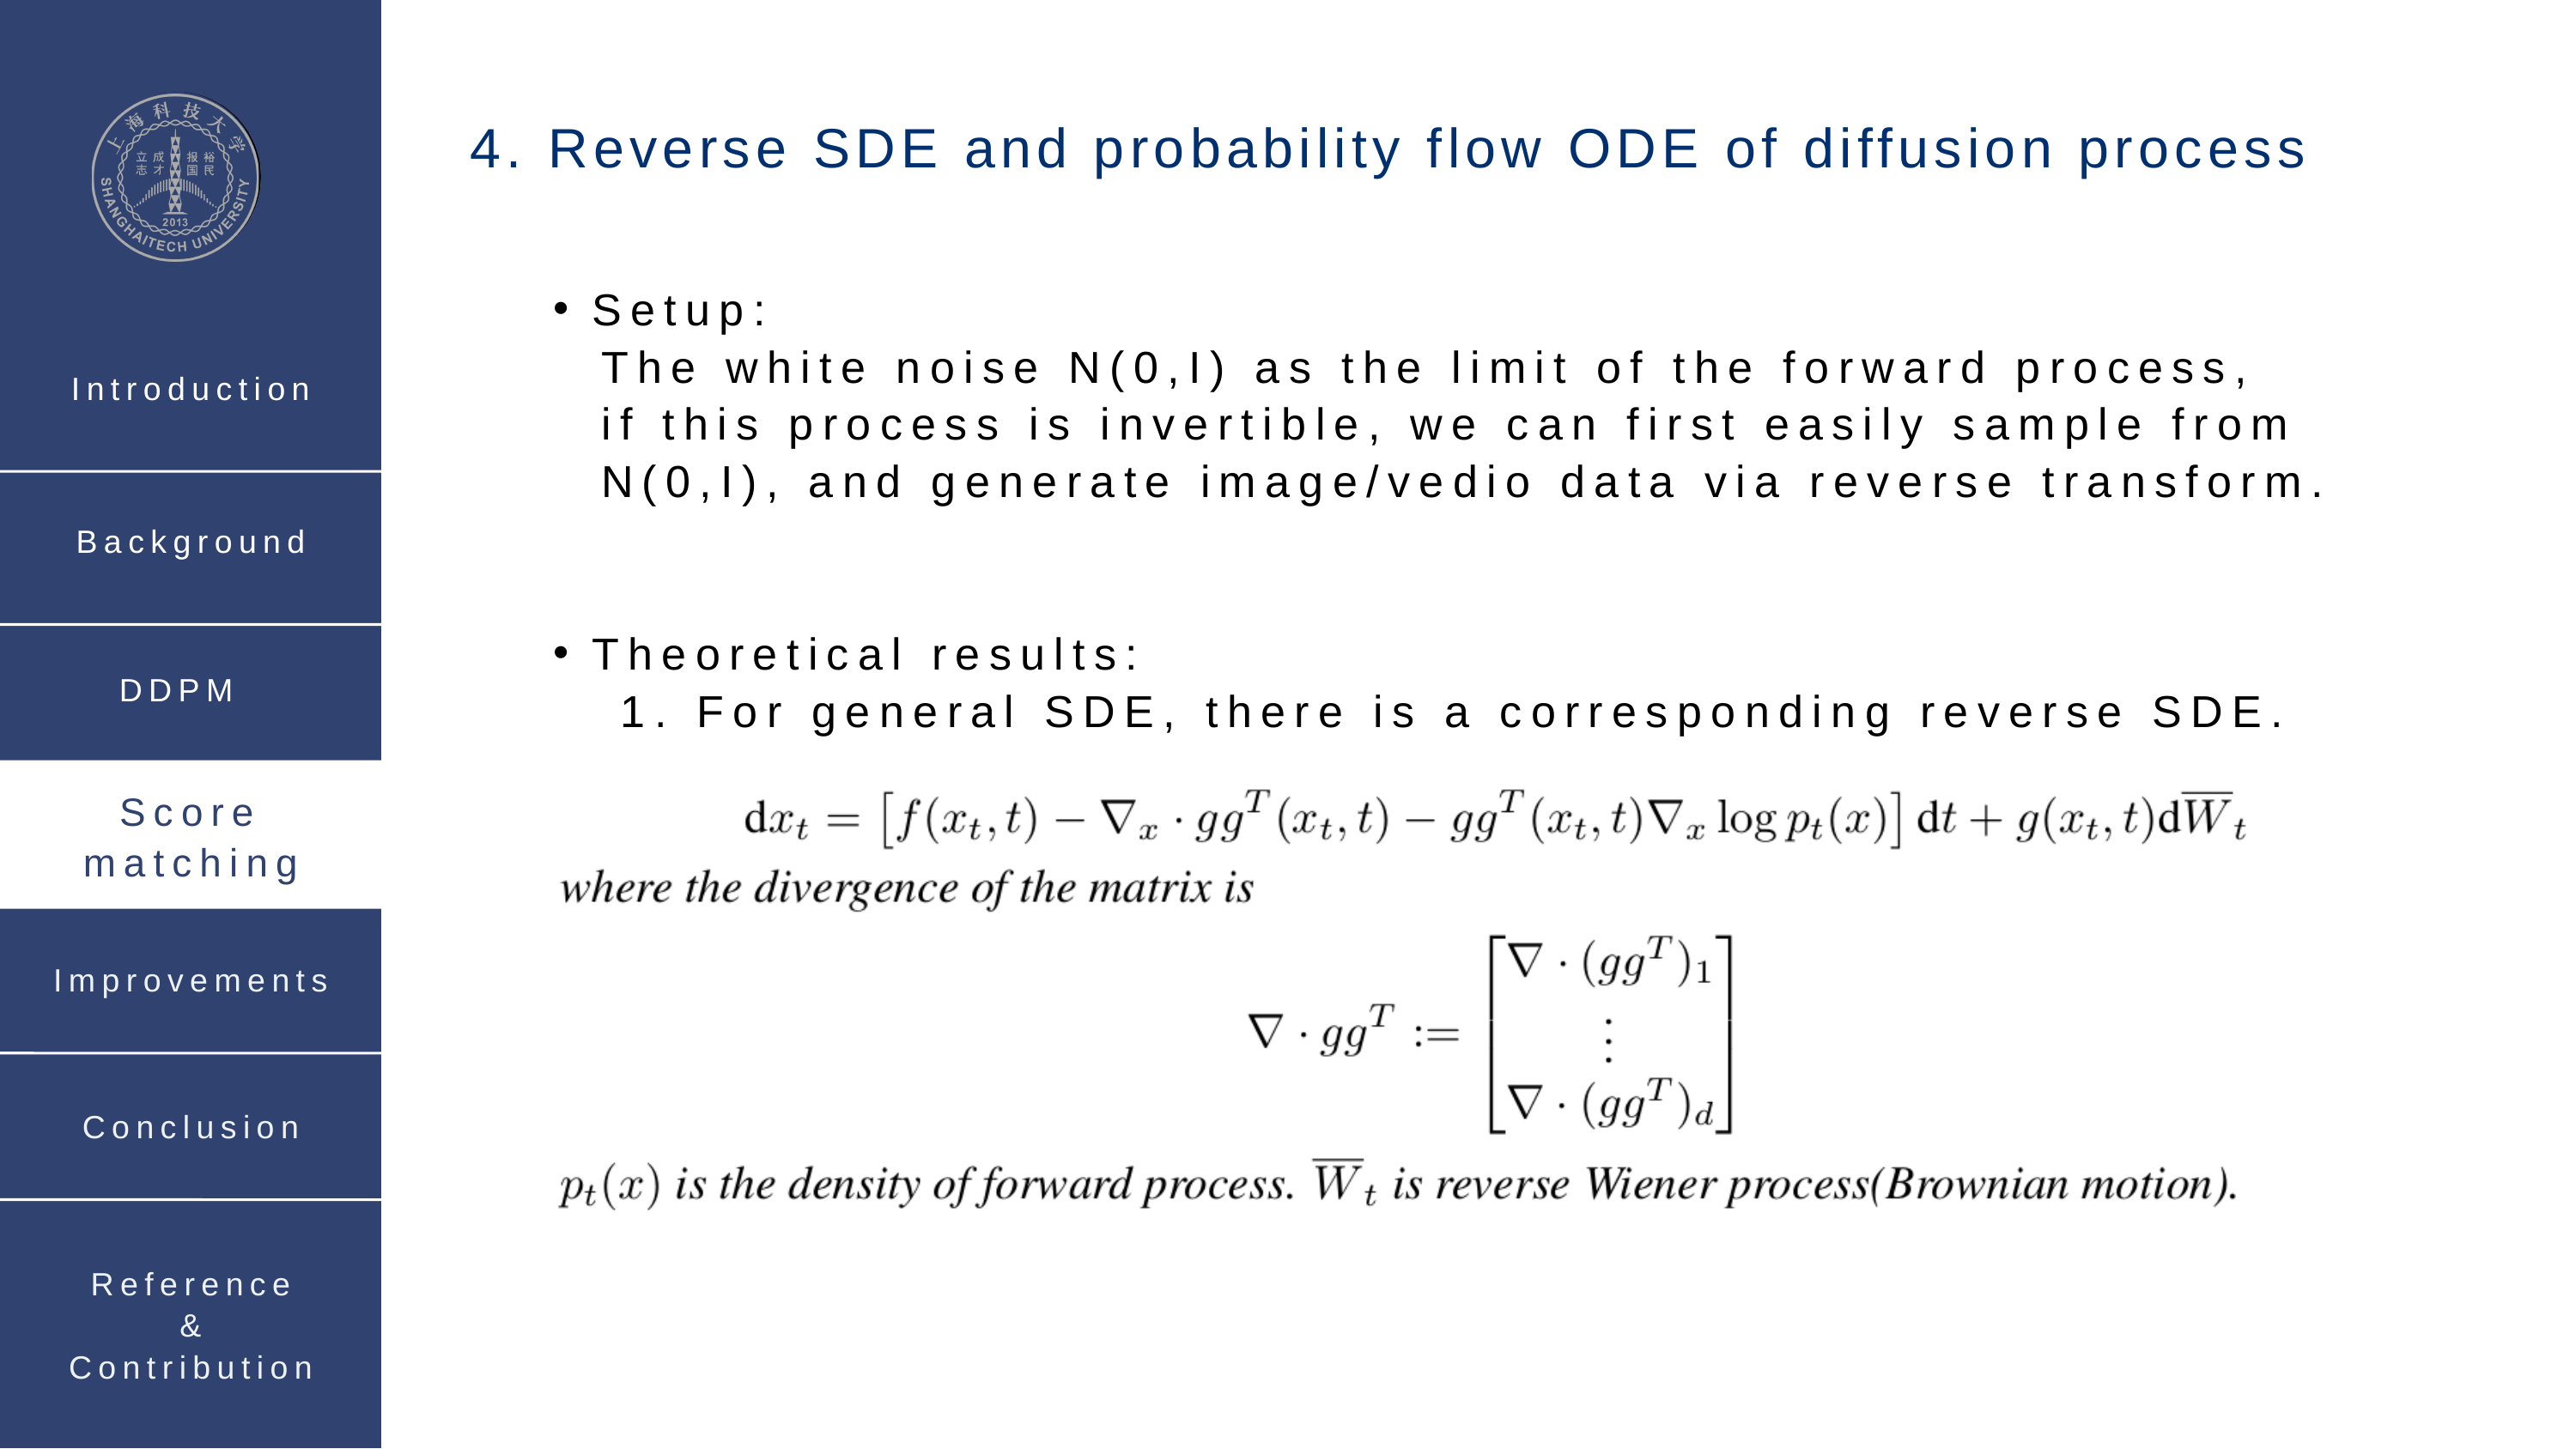

4. Reverse SDE and probability flow ODE of diffusion process
Setup:
    The white noise N(0,I) as the limit of the forward process,
    if this process is invertible, we can first easily sample from
    N(0,I), and generate image/vedio data via reverse transform.
Introduction

Background

Theoretical results:
    1. For general SDE, there is a corresponding reverse SDE.

DDPM

Score matching
Improvements

Conclusion

Reference
&
Contribution